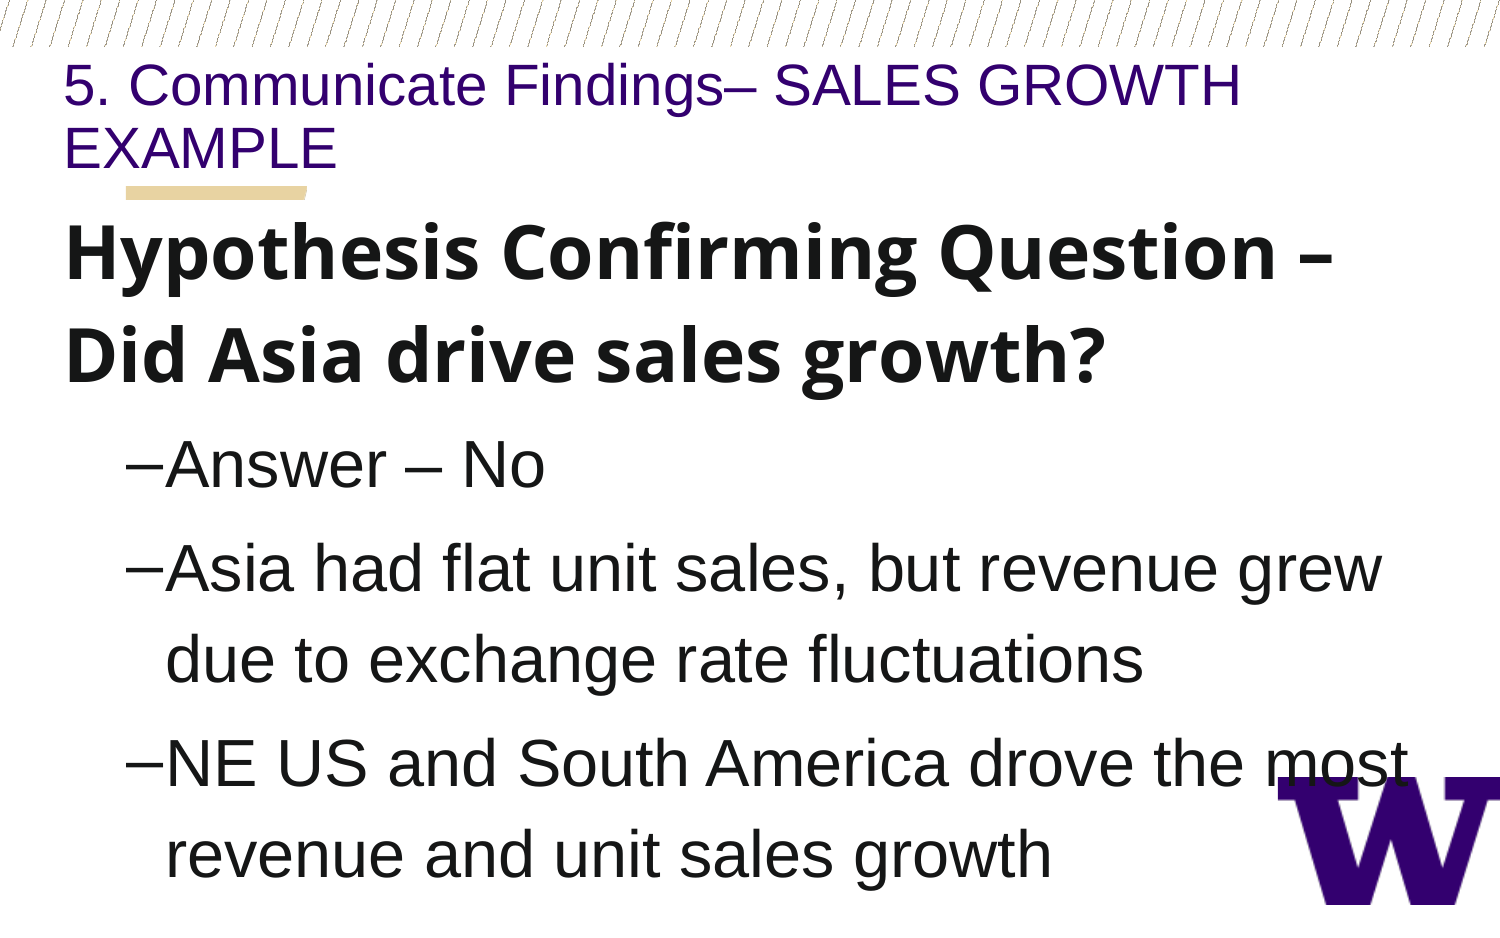

5. Communicate Findings– SALES GROWTH EXAMPLE
Hypothesis Confirming Question – Did Asia drive sales growth?
Answer – No
Asia had flat unit sales, but revenue grew due to exchange rate fluctuations
NE US and South America drove the most revenue and unit sales growth